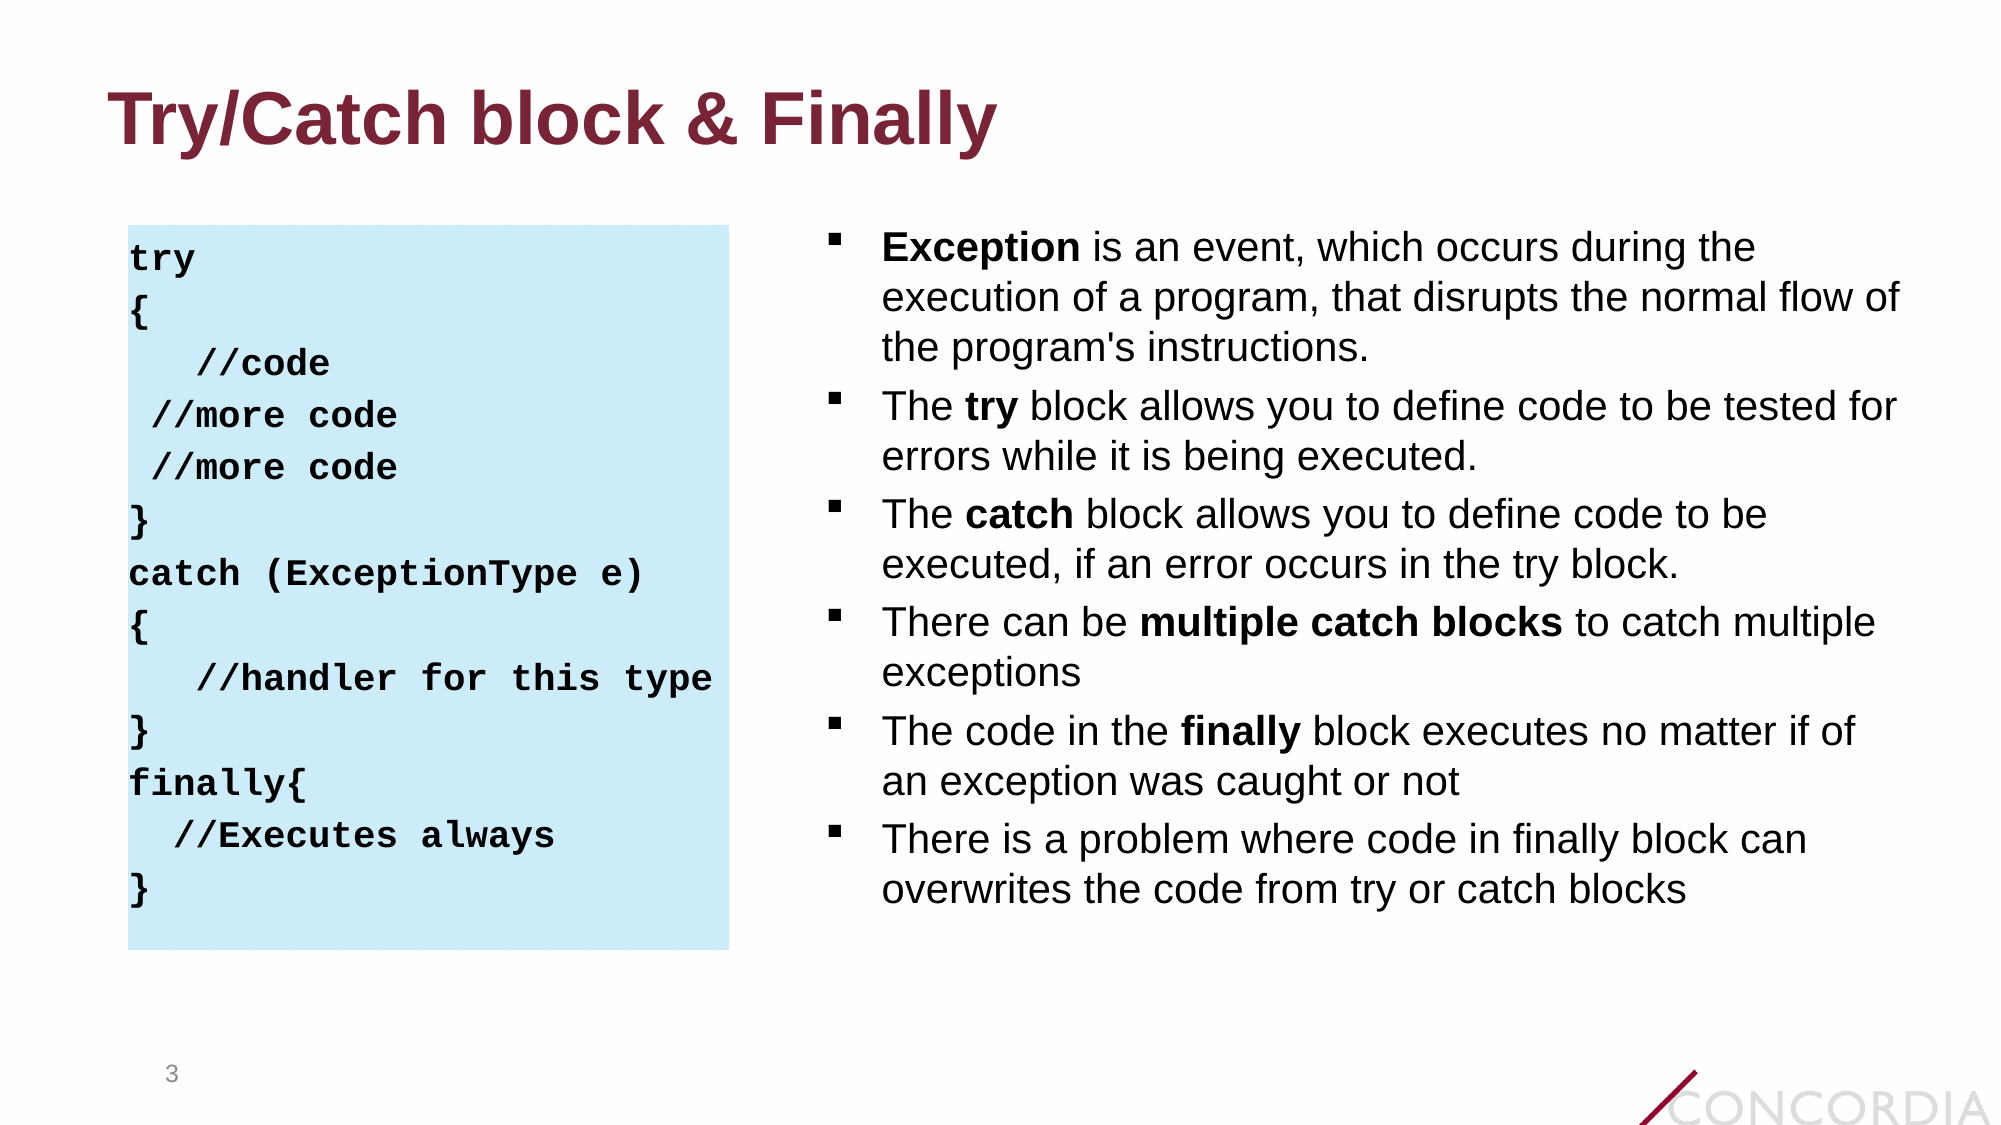

# Try/Catch block & Finally
Exception is an event, which occurs during the execution of a program, that disrupts the normal flow of the program's instructions.
The try block allows you to define code to be tested for errors while it is being executed.
The catch block allows you to define code to be executed, if an error occurs in the try block.
There can be multiple catch blocks to catch multiple exceptions
The code in the finally block executes no matter if of an exception was caught or not
There is a problem where code in finally block can overwrites the code from try or catch blocks

try
{
   //code
 //more code
 //more code
}
catch (ExceptionType e)
{
   //handler for this type
}
finally{
  //Executes always
}
3